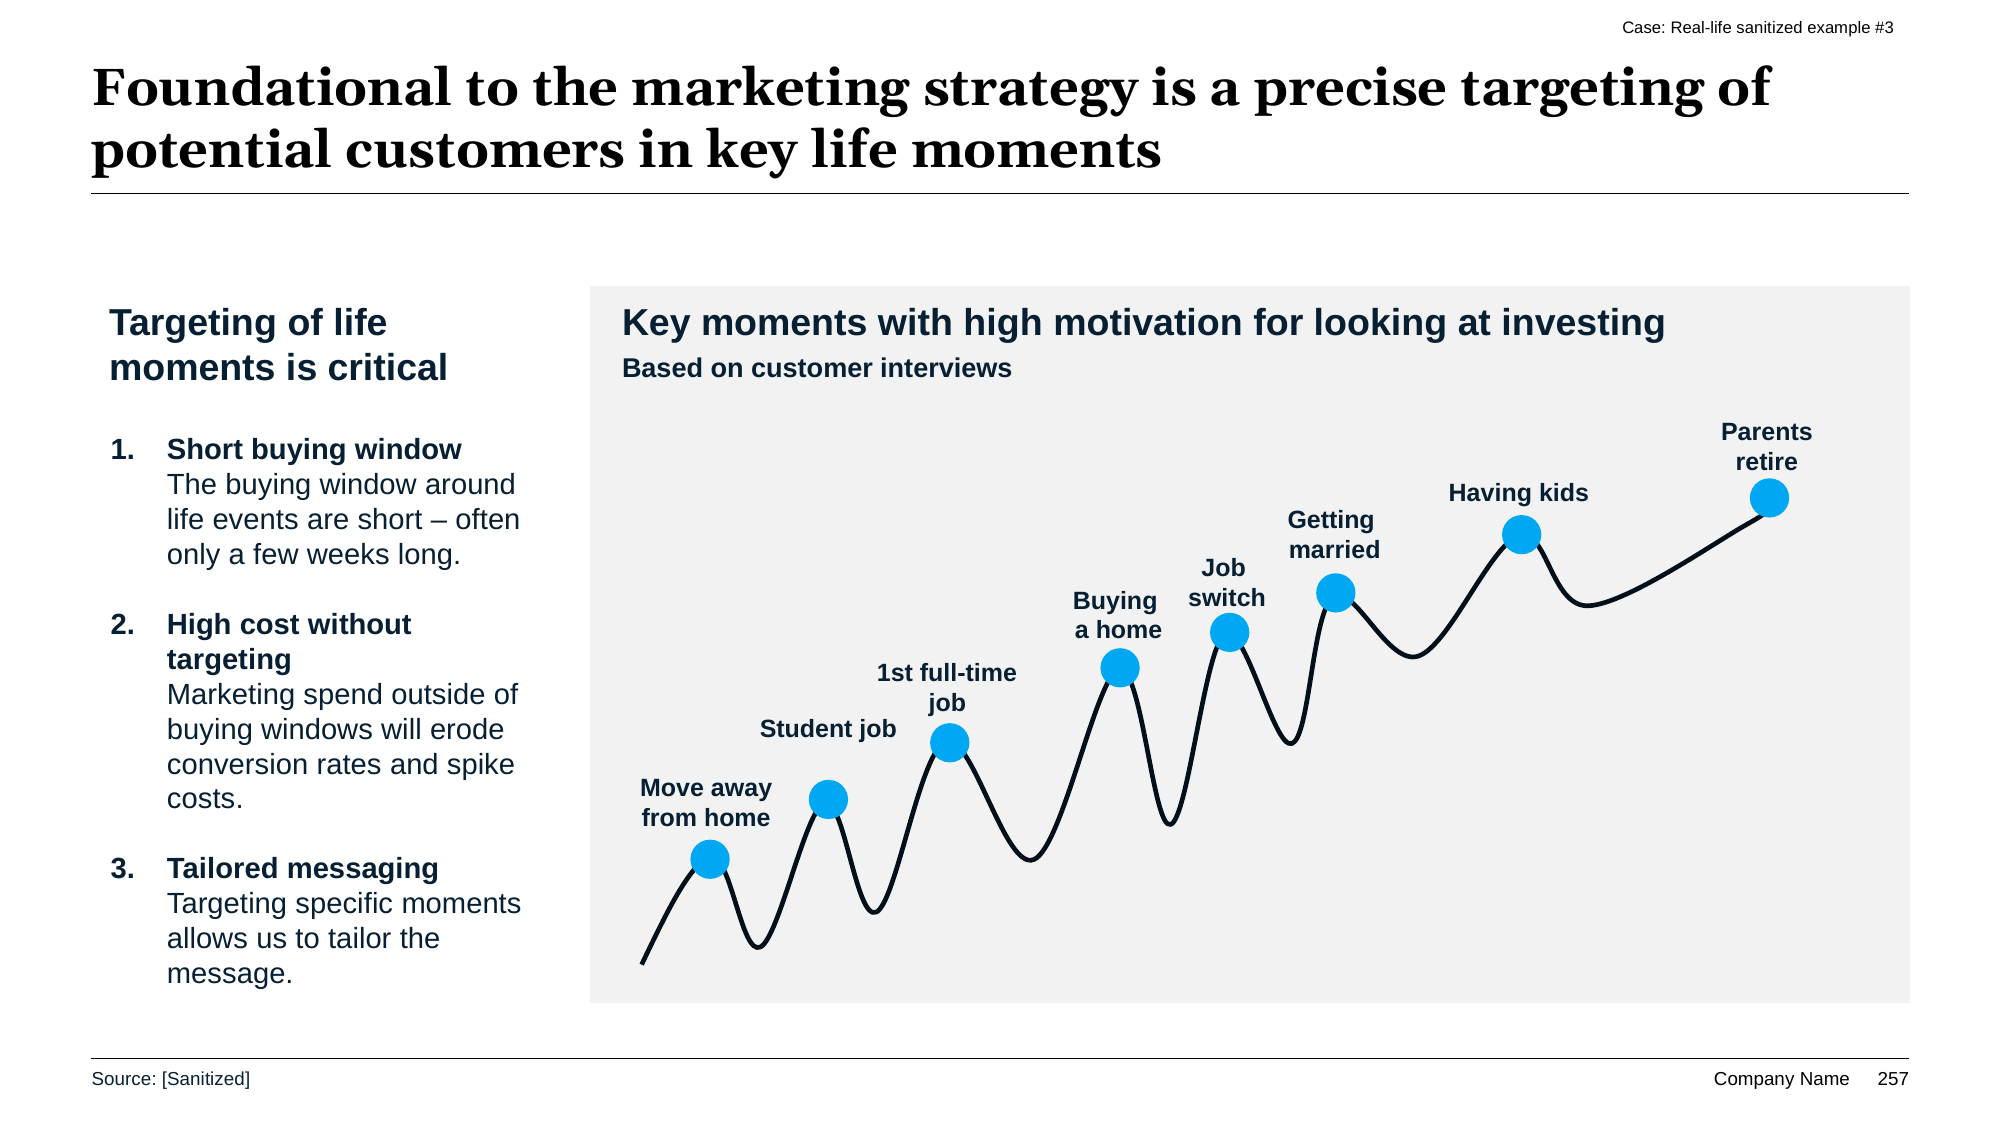

Case: Real-life sanitized example #3
# Foundational to the marketing strategy is a precise targeting of potential customers in key life moments

Targeting of life moments is critical
Key moments with high motivation for looking at investing
Based on customer interviews
Parents retire
Having kids

Getting
married

Job
switch

Buying
a home

1st full-time job
Student job

Short buying window
The buying window around life events are short – often only a few weeks long.
High cost without targeting
Marketing spend outside of buying windows will erode conversion rates and spike costs.
Tailored messaging
Targeting specific moments allows us to tailor the message.
Move away
from home
Source: [Sanitized]